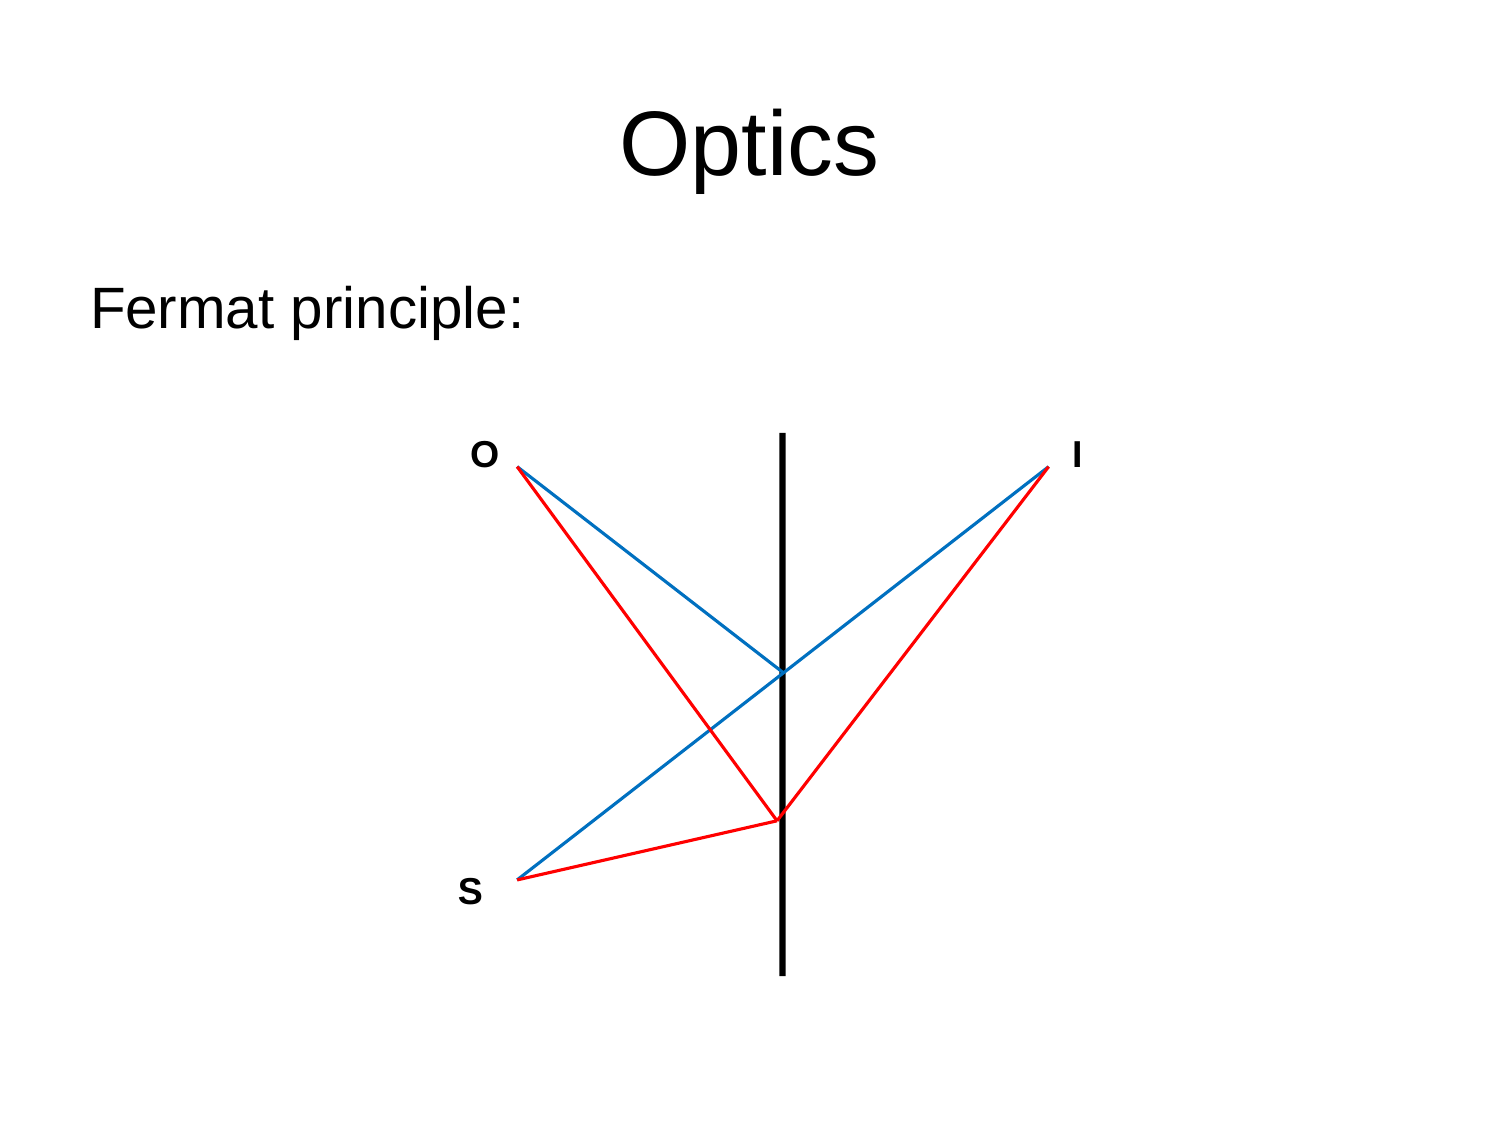

# Optics
Fermat principle:

O
I

S